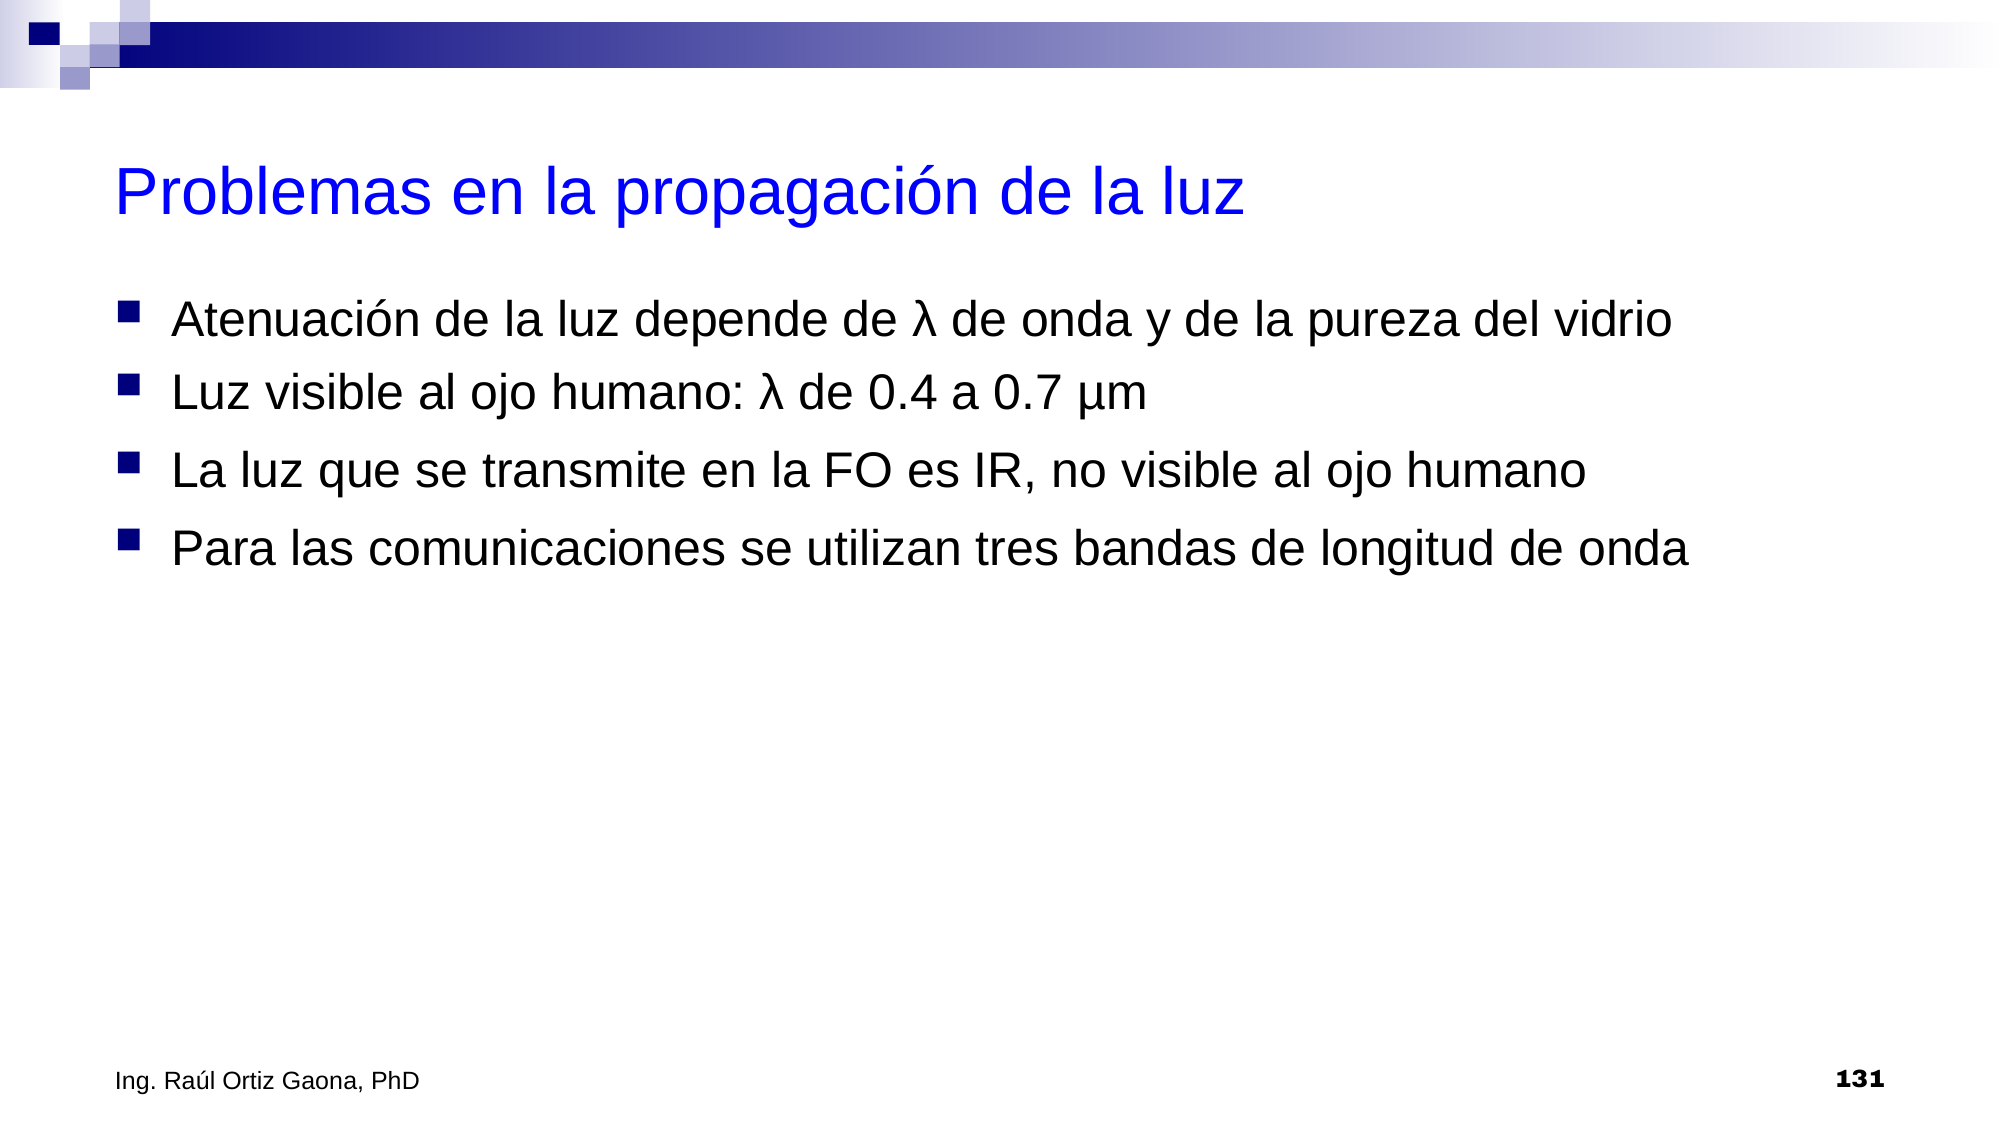

# Problemas en la propagación de la luz
Atenuación de la luz depende de λ de onda y de la pureza del vidrio
Luz visible al ojo humano: λ de 0.4 a 0.7 µm
La luz que se transmite en la FO es IR, no visible al ojo humano
Para las comunicaciones se utilizan tres bandas de longitud de onda
Ing. Raúl Ortiz Gaona, PhD
131